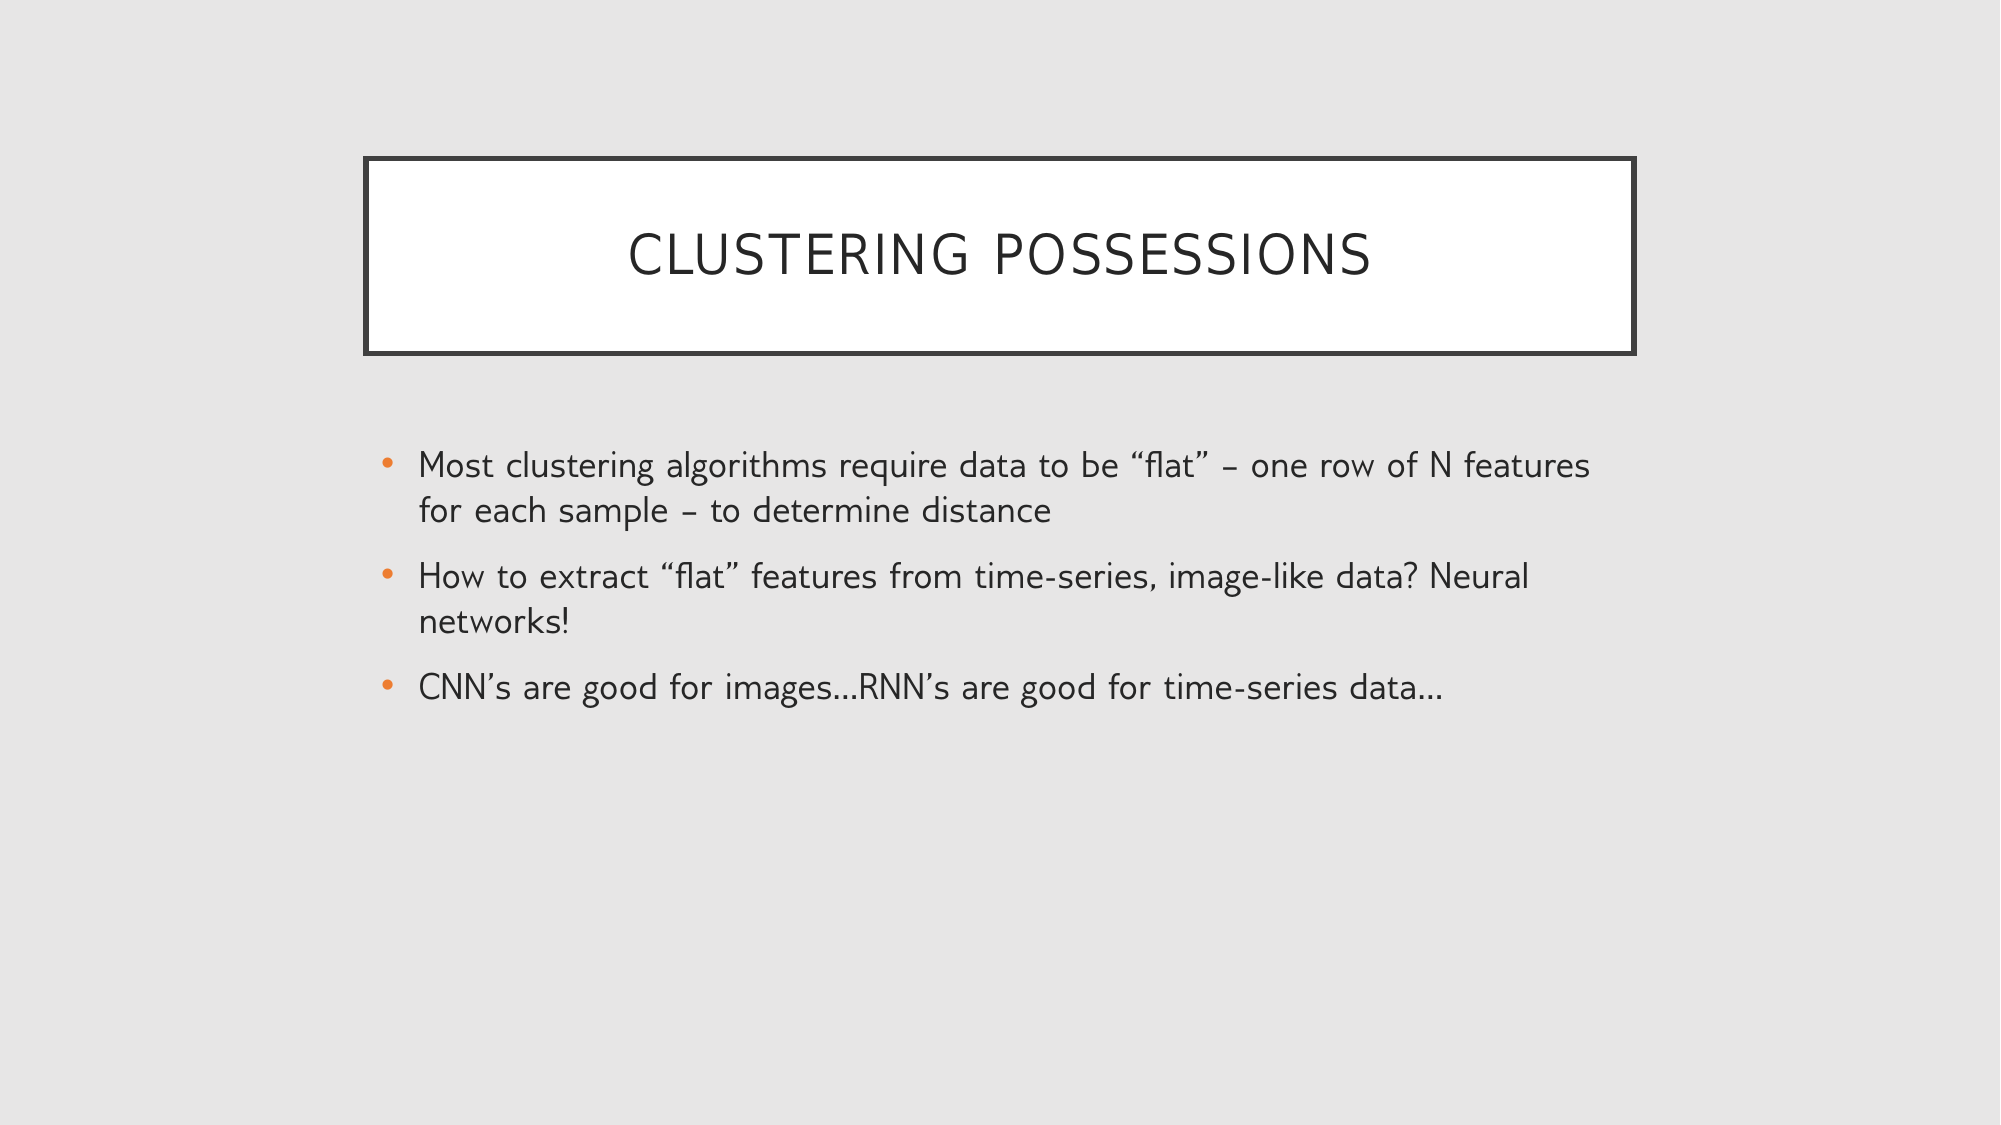

# Clustering Possessions
Most clustering algorithms require data to be “flat” – one row of N features for each sample – to determine distance
How to extract “flat” features from time-series, image-like data? Neural networks!
CNN’s are good for images…RNN’s are good for time-series data…